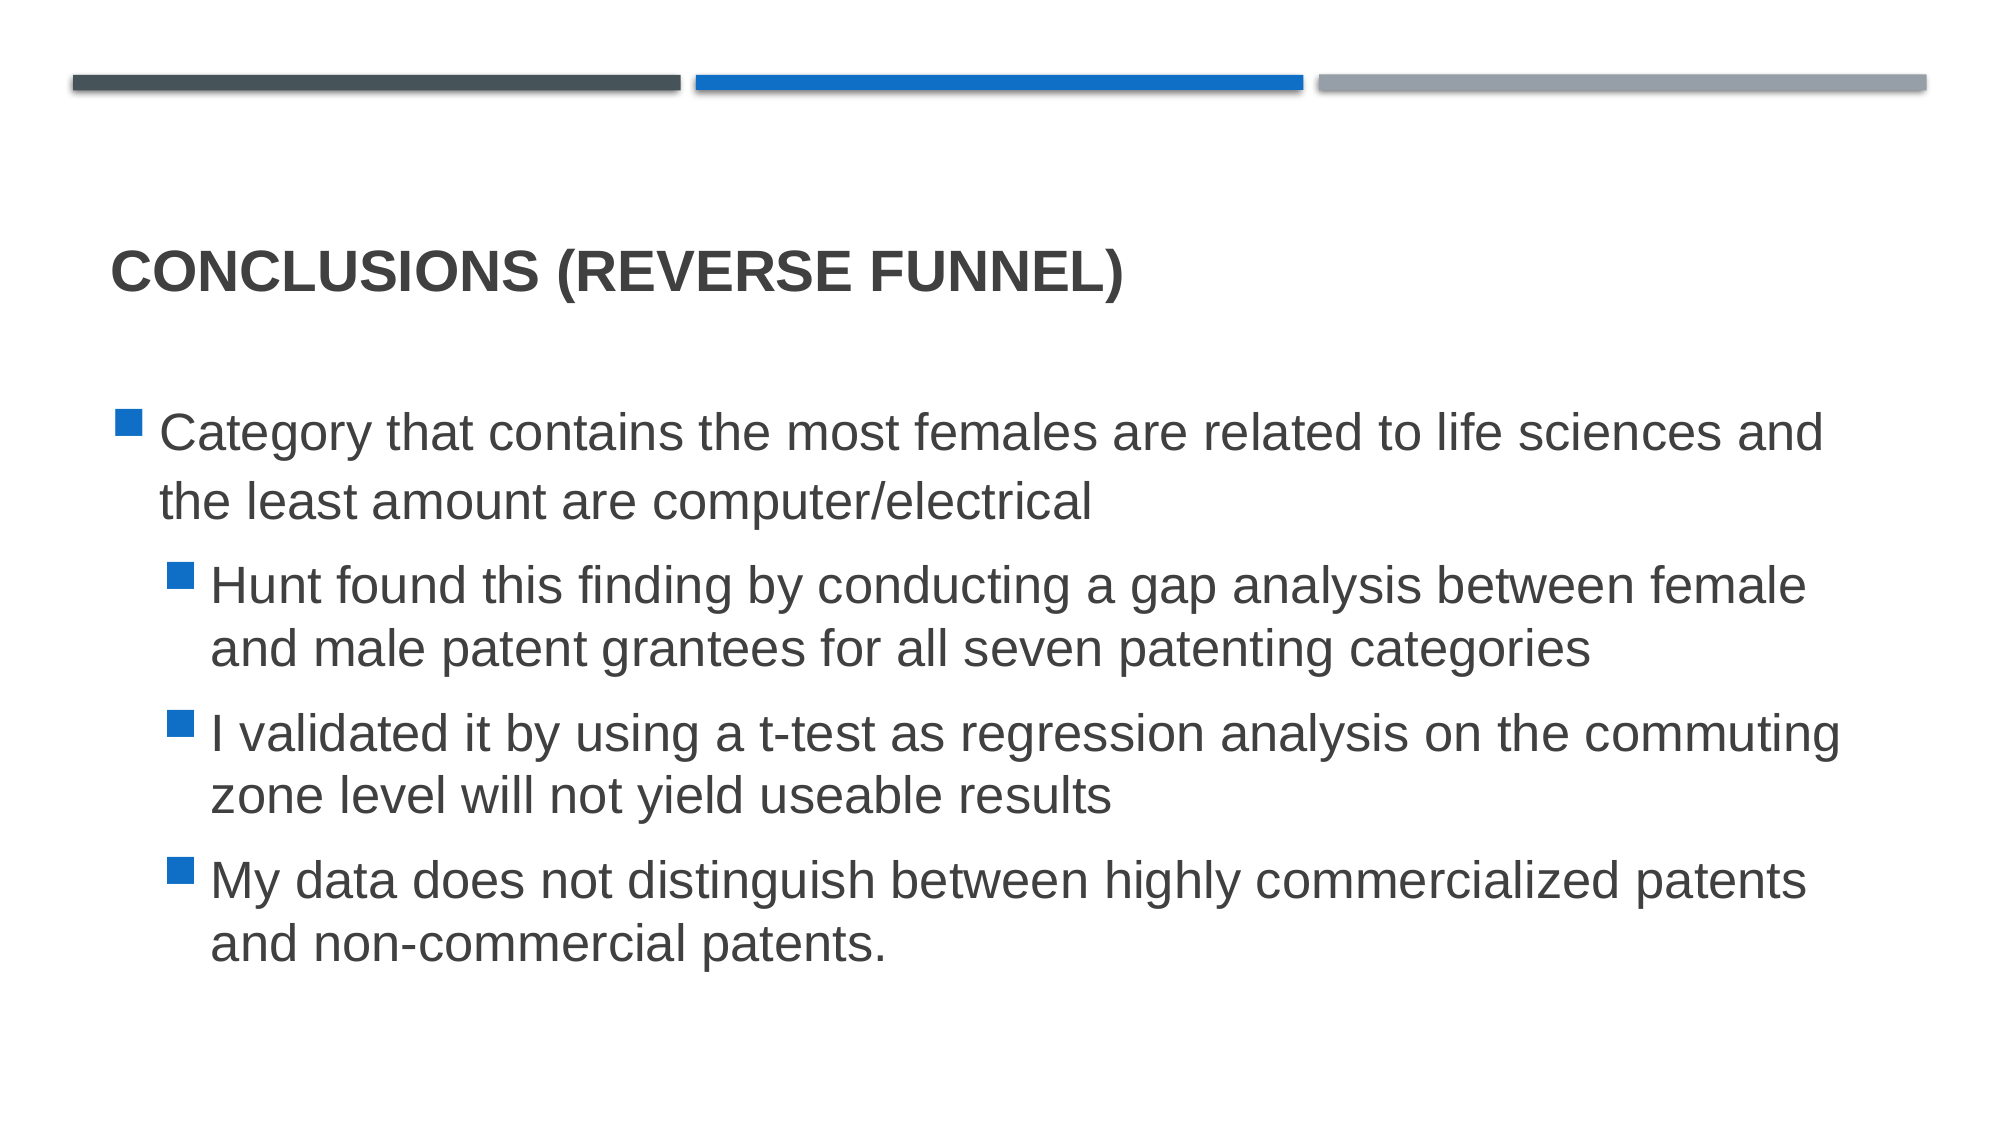

# Conclusions (Reverse Funnel)
Category that contains the most females are related to life sciences and the least amount are computer/electrical
Hunt found this finding by conducting a gap analysis between female and male patent grantees for all seven patenting categories
I validated it by using a t-test as regression analysis on the commuting zone level will not yield useable results
My data does not distinguish between highly commercialized patents and non-commercial patents.